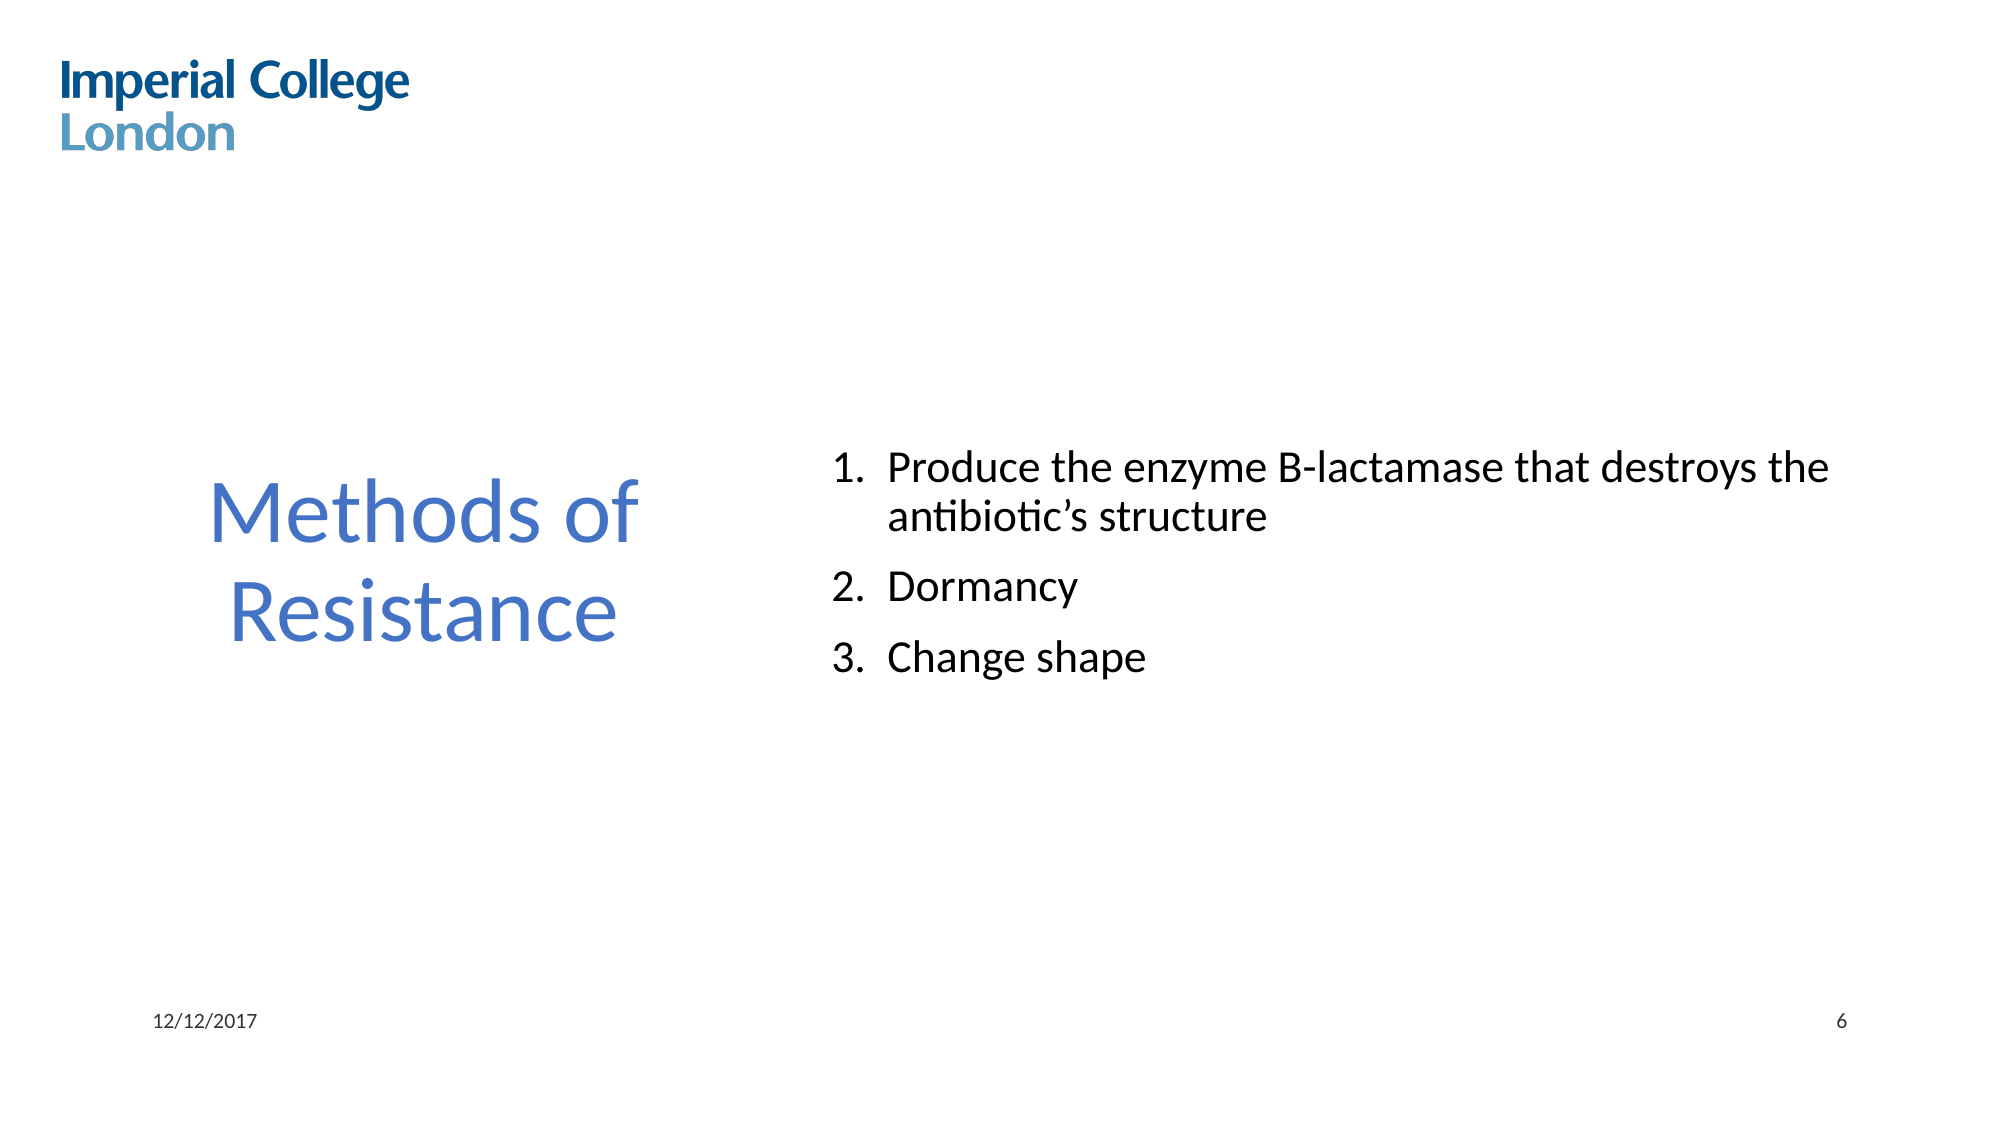

# Methods of Resistance
Produce the enzyme B-lactamase that destroys the antibiotic’s structure
Dormancy
Change shape
12/12/2017

6